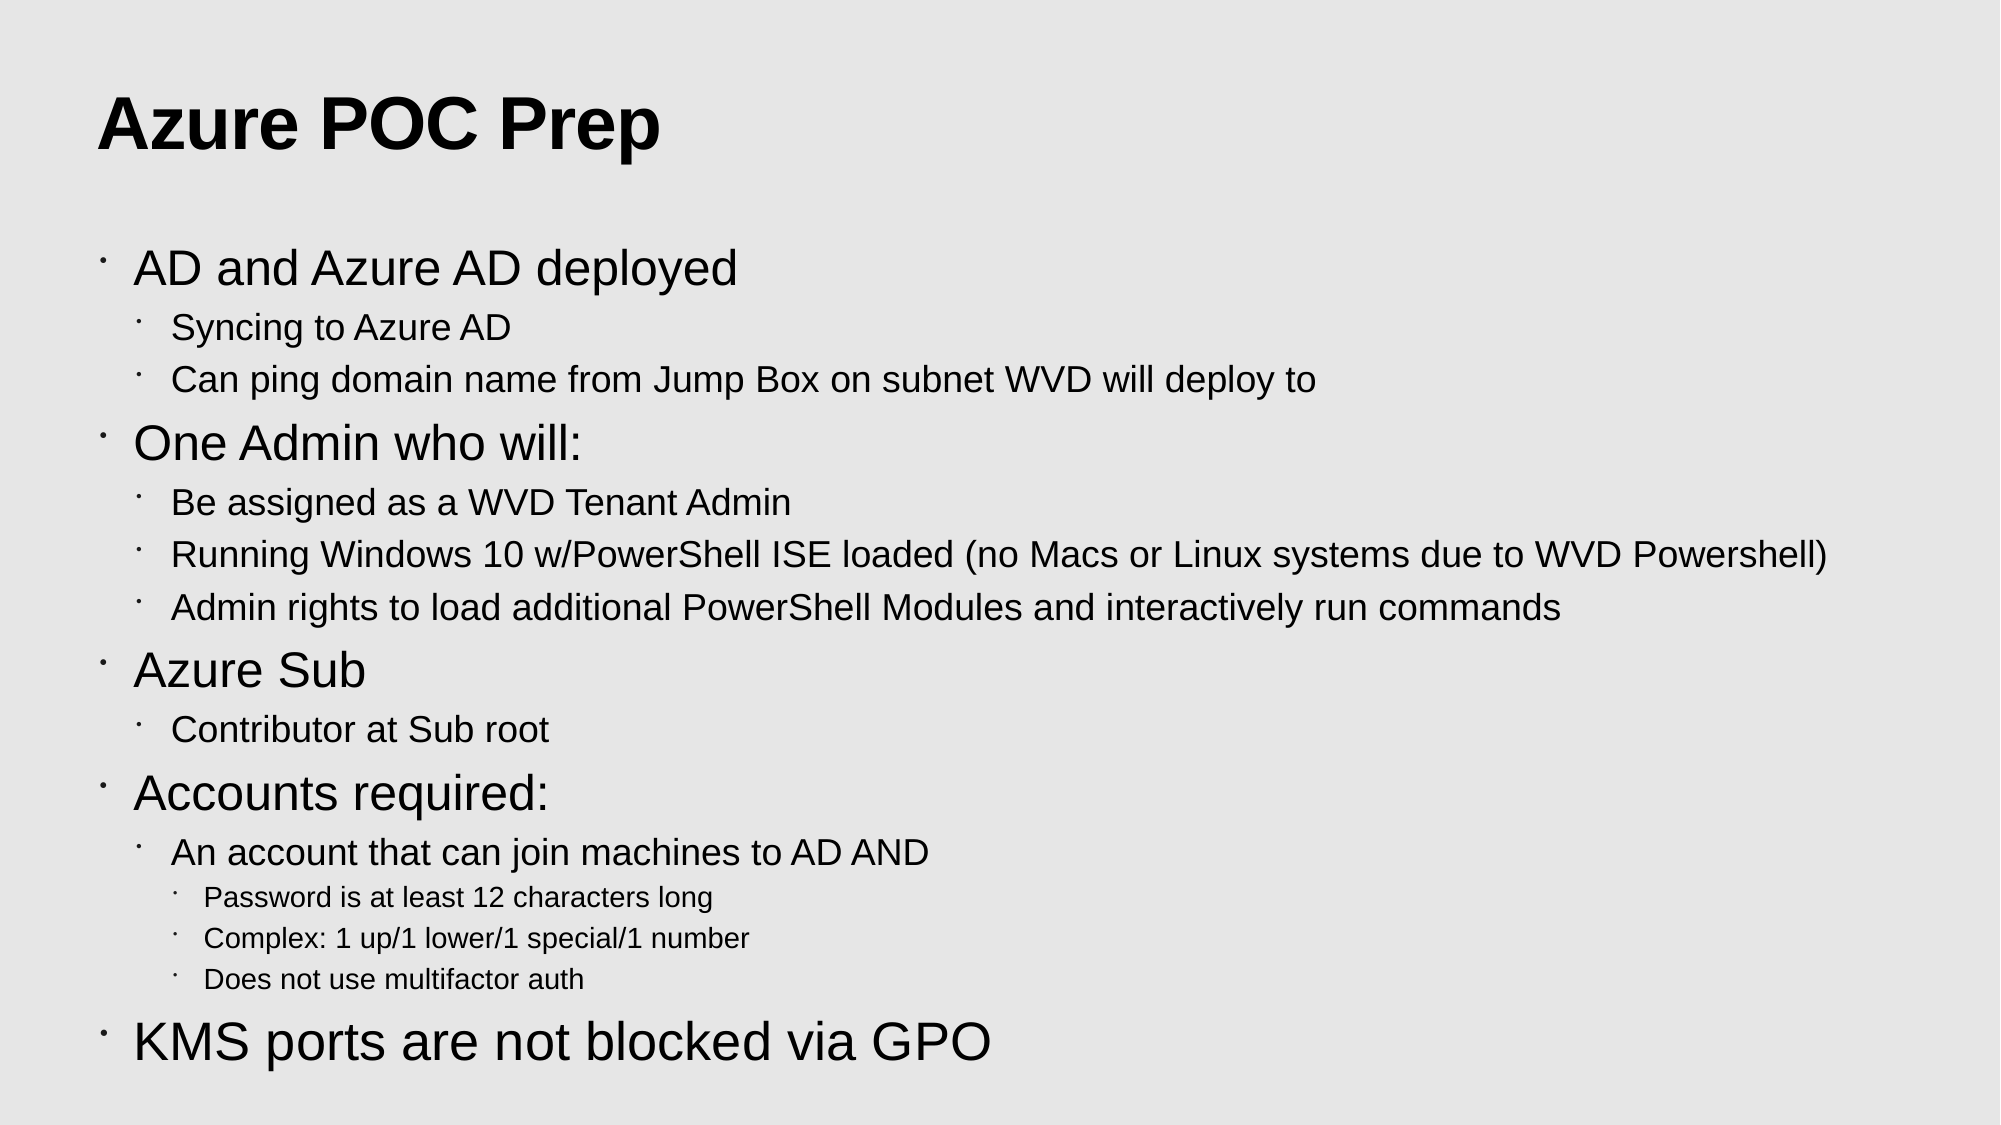

# Azure POC Prep
AD and Azure AD deployed
Syncing to Azure AD
Can ping domain name from Jump Box on subnet WVD will deploy to
One Admin who will:
Be assigned as a WVD Tenant Admin
Running Windows 10 w/PowerShell ISE loaded (no Macs or Linux systems due to WVD Powershell)
Admin rights to load additional PowerShell Modules and interactively run commands
Azure Sub
Contributor at Sub root
Accounts required:
An account that can join machines to AD AND
Password is at least 12 characters long
Complex: 1 up/1 lower/1 special/1 number
Does not use multifactor auth
KMS ports are not blocked via GPO